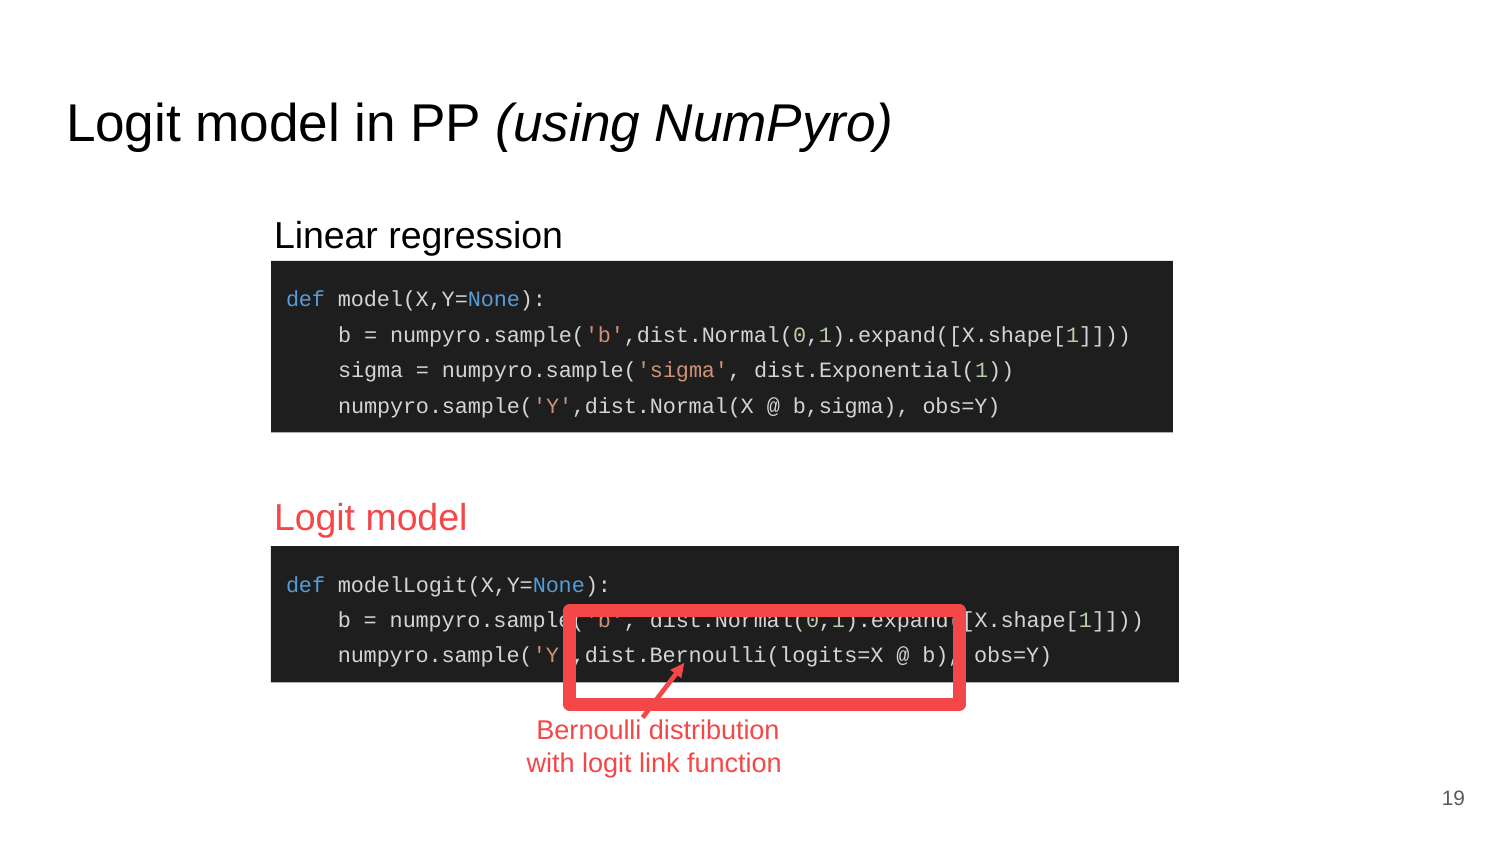

# Logit model in PP (using NumPyro)
Linear regression
def model(X,Y=None):
    b = numpyro.sample('b',dist.Normal(0,1).expand([X.shape[1]]))
    sigma = numpyro.sample('sigma', dist.Exponential(1))
    numpyro.sample('Y',dist.Normal(X @ b,sigma), obs=Y)
Logit model
def modelLogit(X,Y=None):
    b = numpyro.sample('b', dist.Normal(0,1).expand([X.shape[1]]))
    numpyro.sample('Y',dist.Bernoulli(logits=X @ b), obs=Y)

Bernoulli distribution with logit link function
19